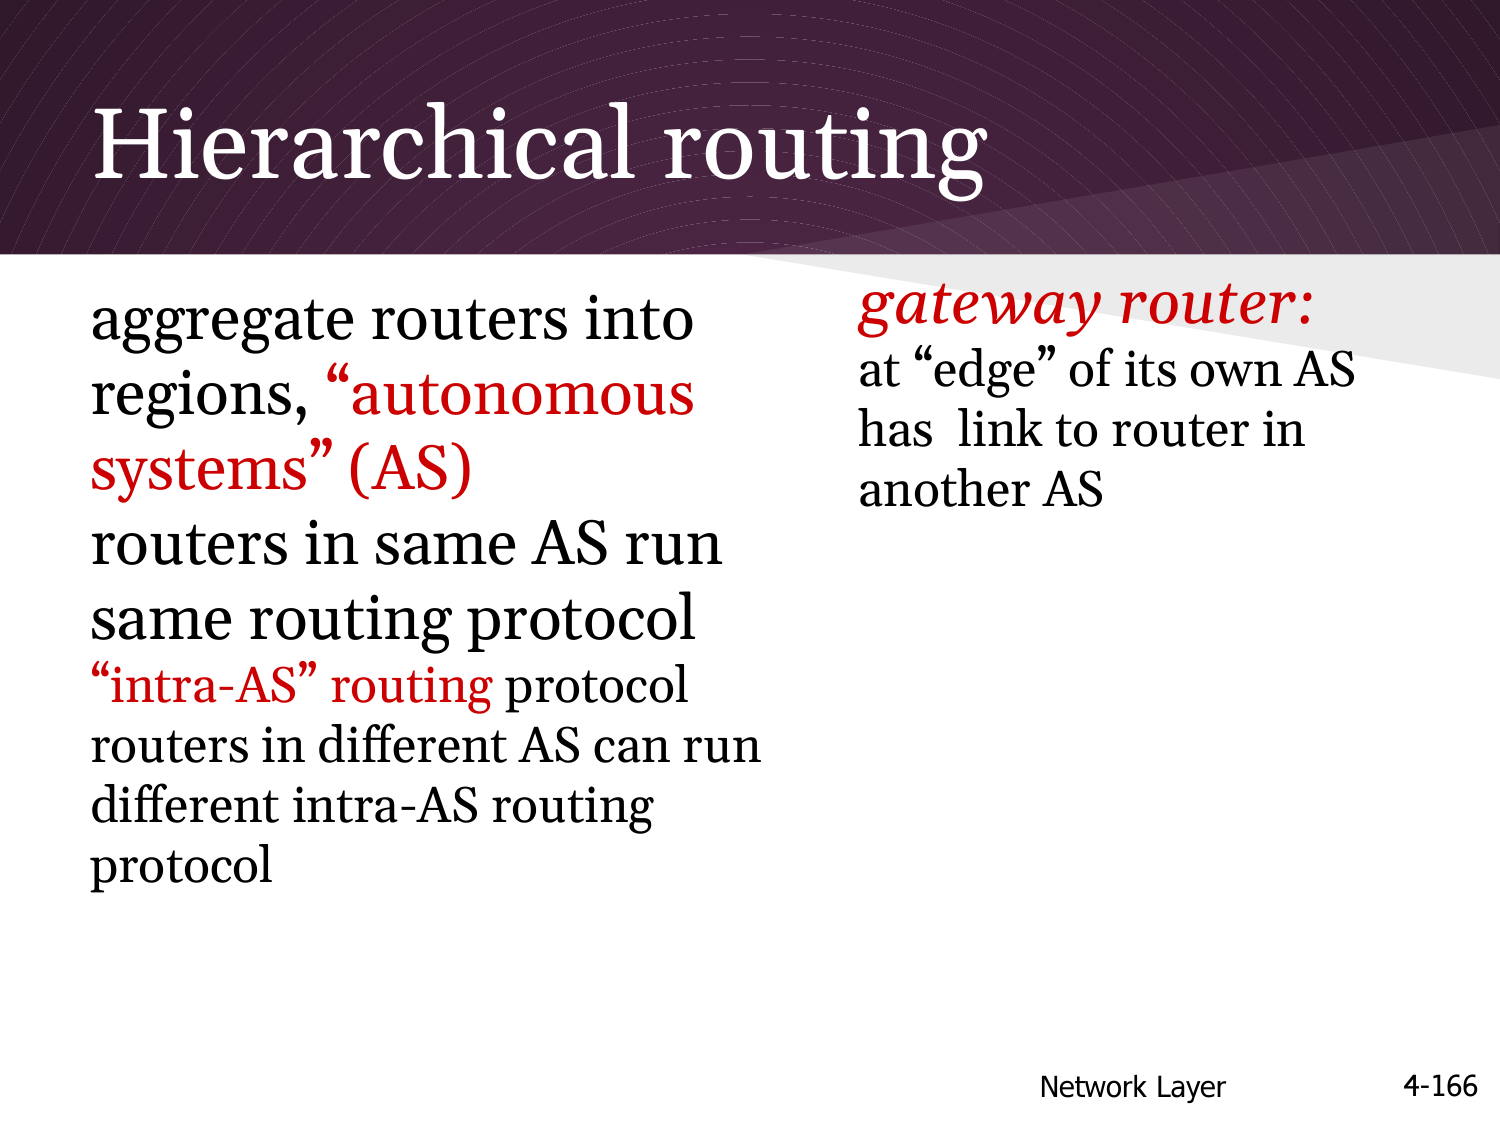

# Hierarchical routing
gateway router:
at “edge” of its own AS
has  link to router in another AS
aggregate routers into regions, “autonomous systems” (AS)
routers in same AS run same routing protocol
“intra-AS” routing protocol
routers in different AS can run different intra-AS routing protocol
4-166
Network Layer